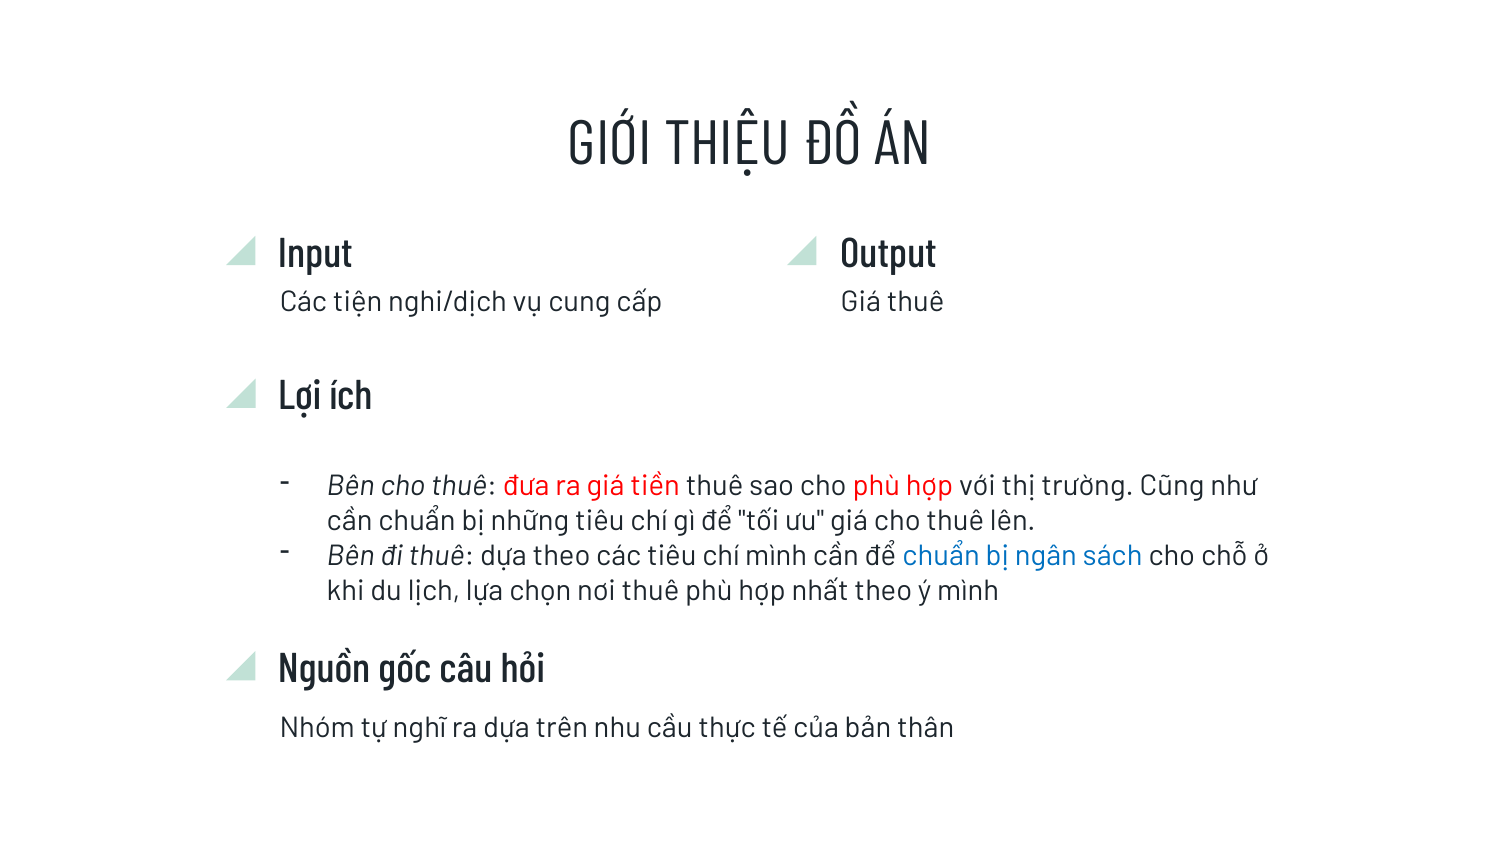

# GIỚI THIỆU ĐỒ ÁN
Input
Output

Các tiện nghi/dịch vụ cung cấp
Giá thuê
Lợi ích

Bên cho thuê: đưa ra giá tiền thuê sao cho phù hợp với thị trường. Cũng như cần chuẩn bị những tiêu chí gì để "tối ưu" giá cho thuê lên.
Bên đi thuê: dựa theo các tiêu chí mình cần để chuẩn bị ngân sách cho chỗ ở khi du lịch, lựa chọn nơi thuê phù hợp nhất theo ý mình
Nguồn gốc câu hỏi

Nhóm tự nghĩ ra dựa trên nhu cầu thực tế của bản thân